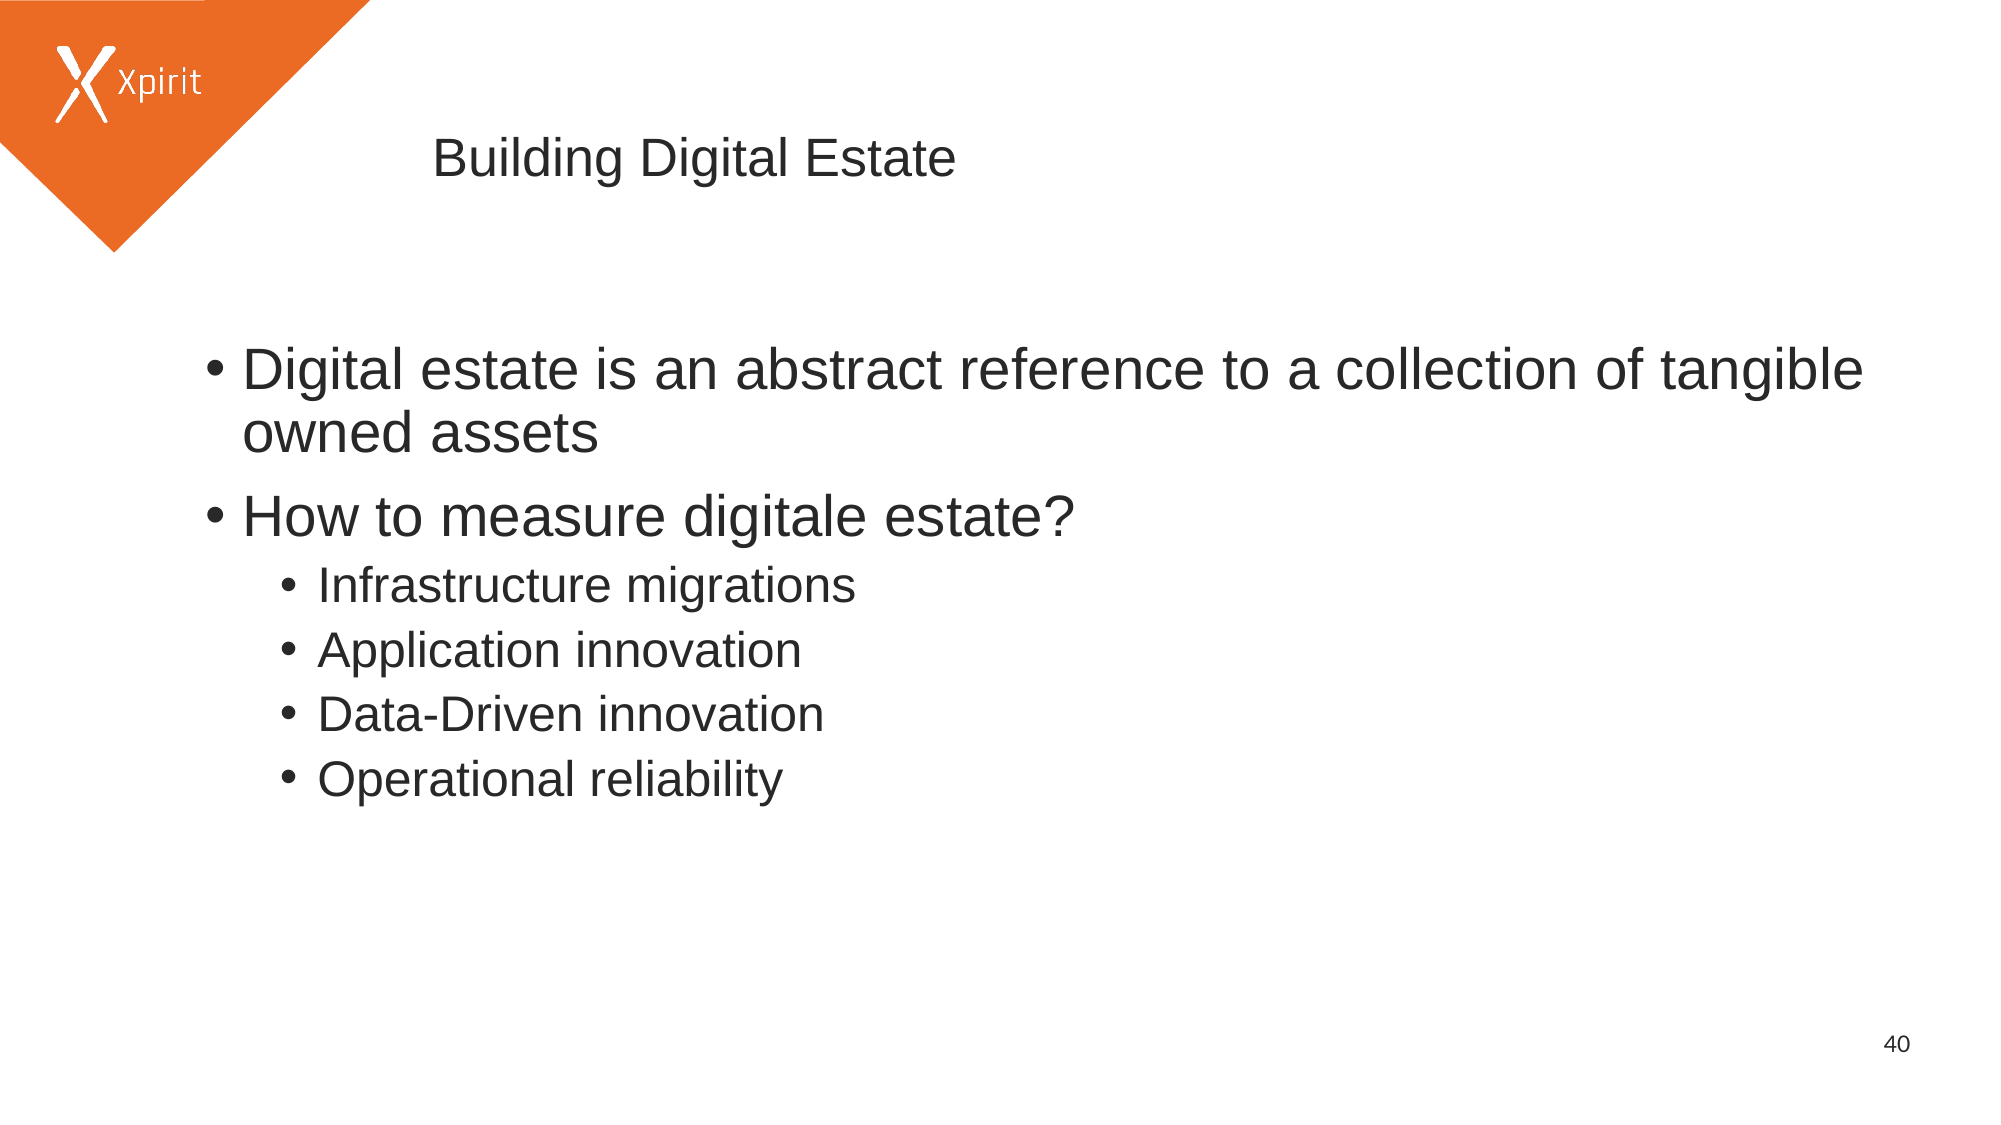

# Building Digital Estate
Digital estate is an abstract reference to a collection of tangible owned assets
How to measure digitale estate?
Infrastructure migrations
Application innovation
Data-Driven innovation
Operational reliability

40